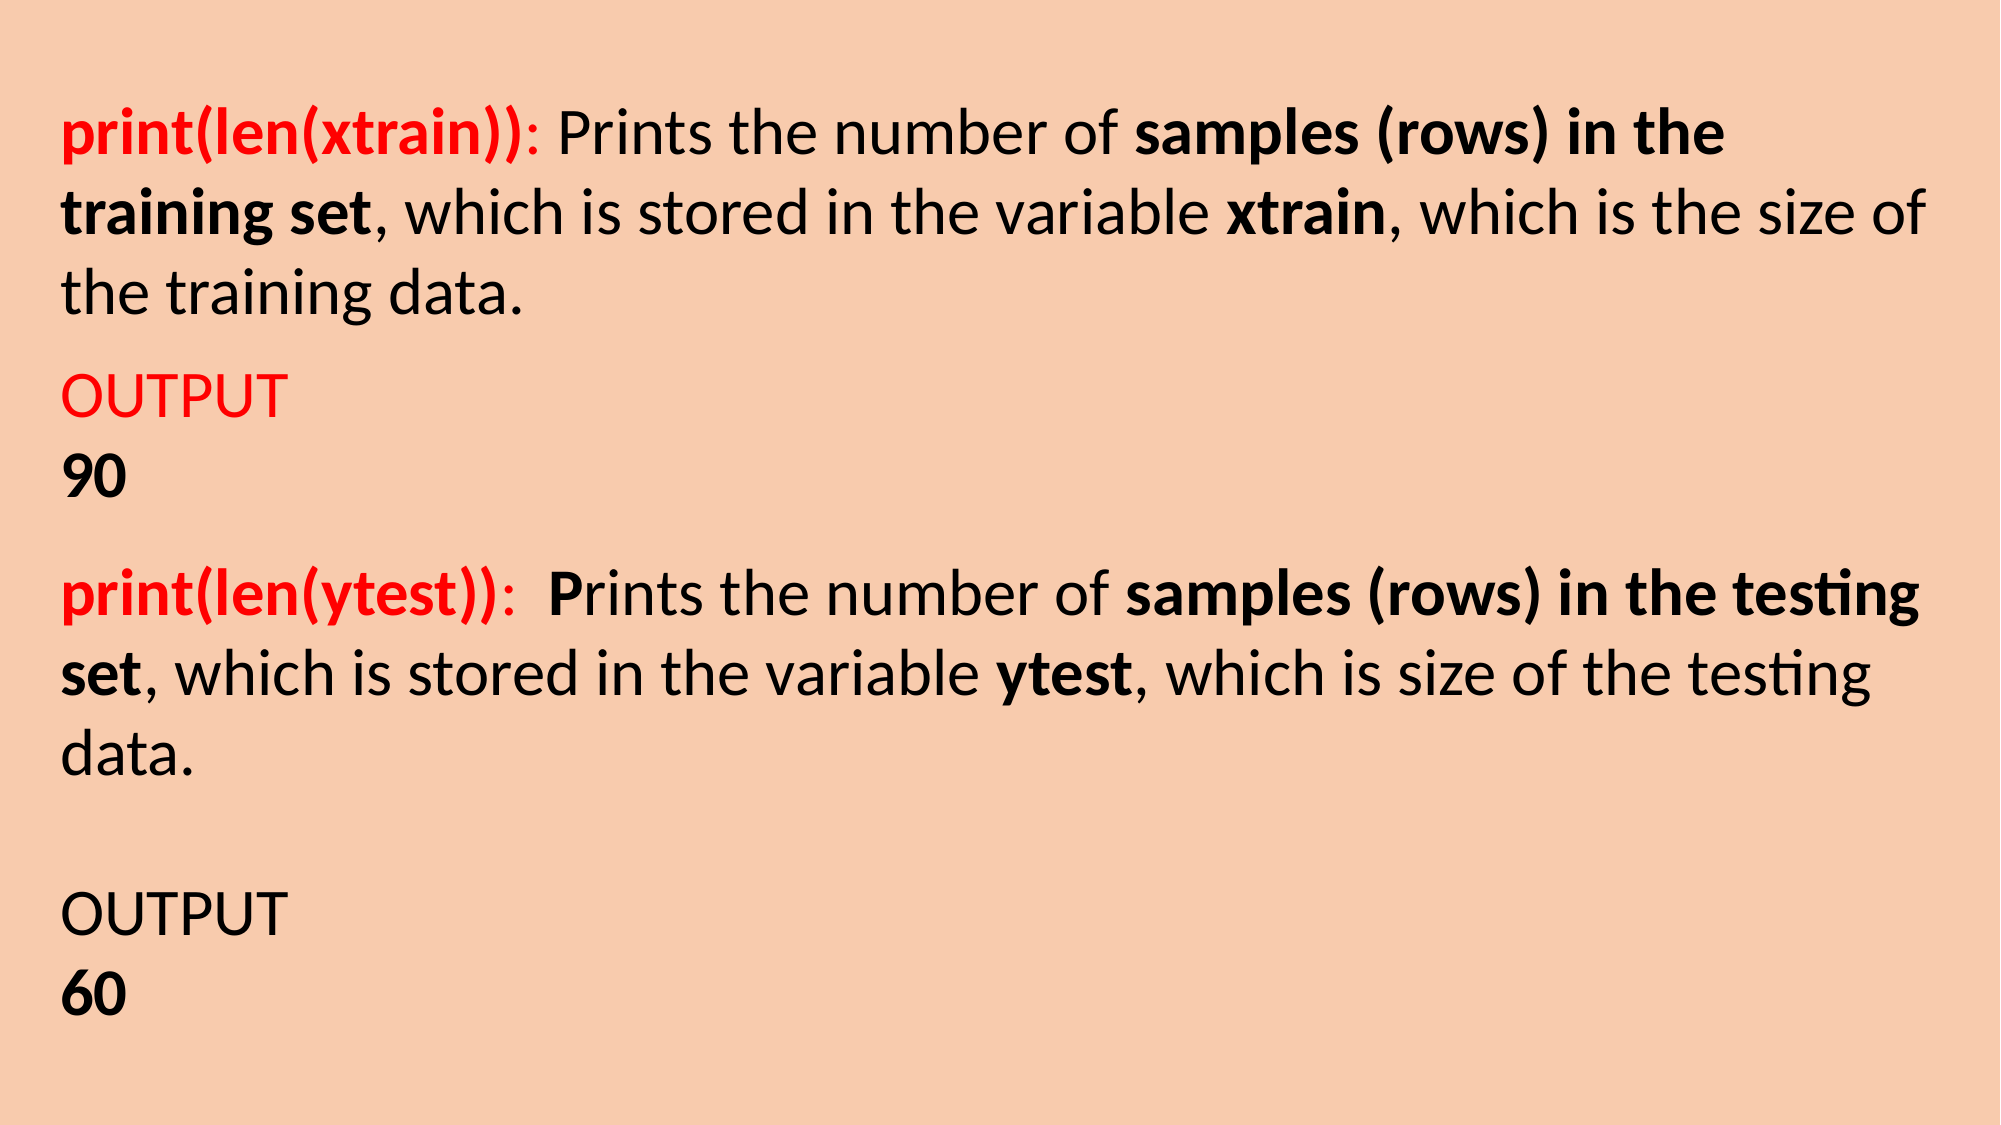

print(len(xtrain)): Prints the number of samples (rows) in the training set, which is stored in the variable xtrain, which is the size of the training data.

OUTPUT
90

print(len(ytest)):  Prints the number of samples (rows) in the testing set, which is stored in the variable ytest, which is size of the testing data.

OUTPUT
60